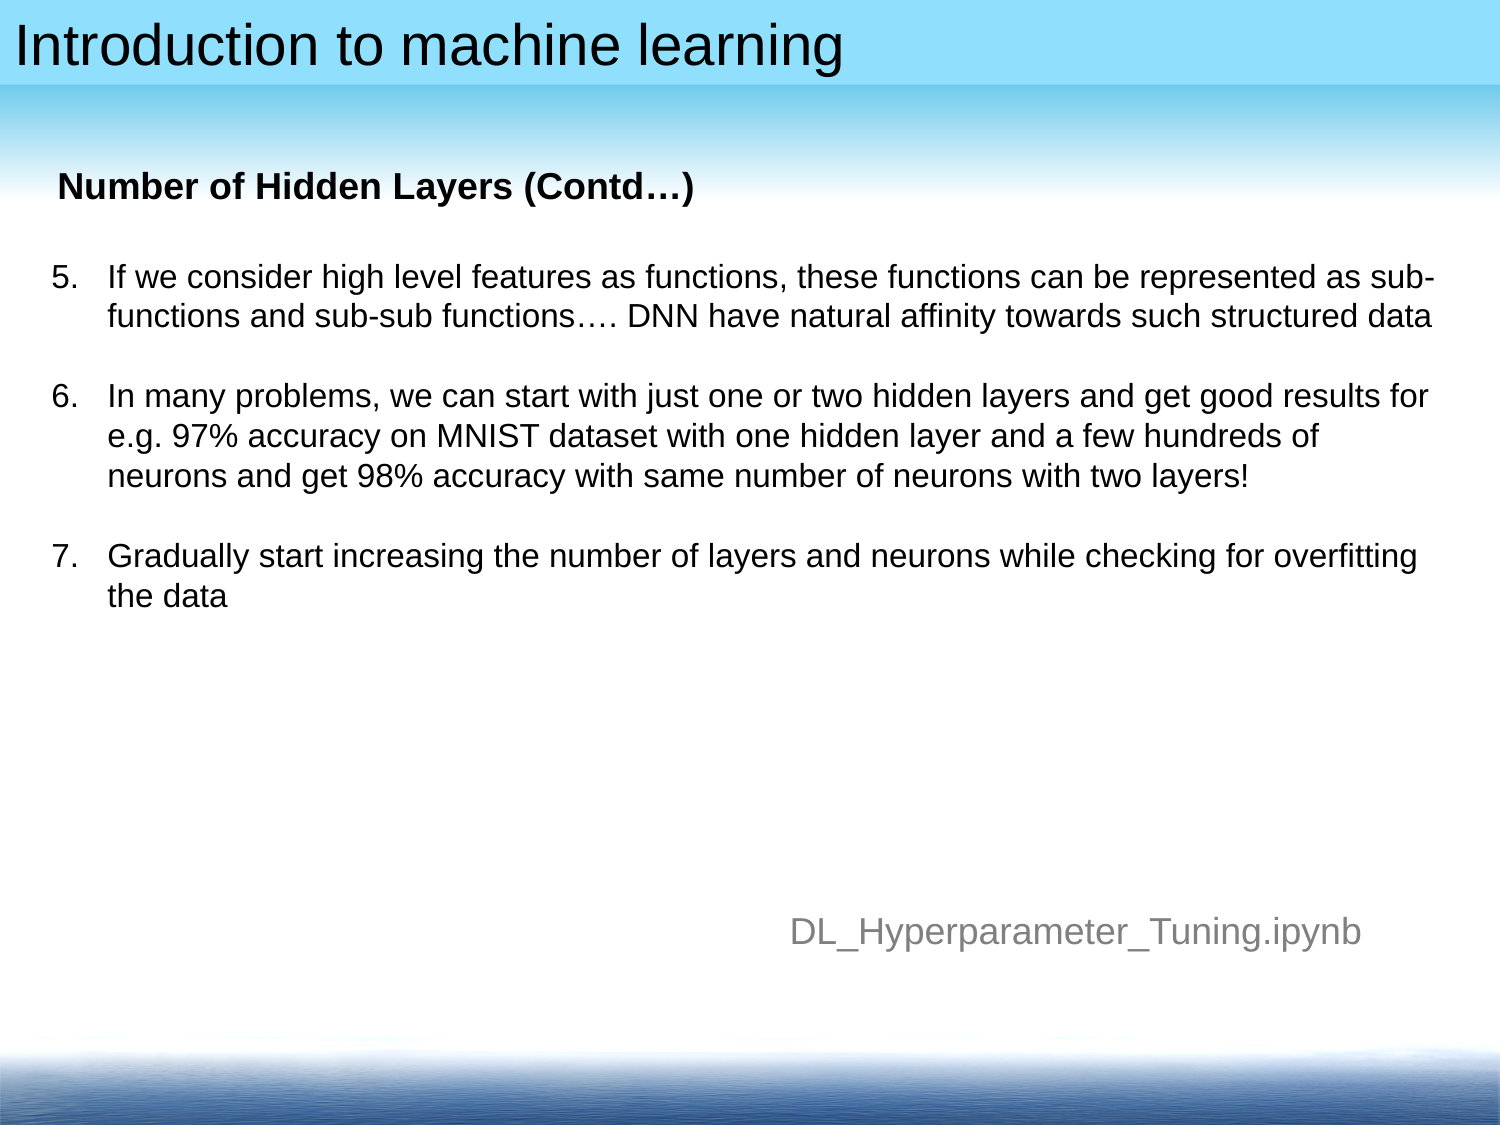

Number of Hidden Layers (Contd…)

If we consider high level features as functions, these functions can be represented as sub-functions and sub-sub functions…. DNN have natural affinity towards such structured data

In many problems, we can start with just one or two hidden layers and get good results for e.g. 97% accuracy on MNIST dataset with one hidden layer and a few hundreds of neurons and get 98% accuracy with same number of neurons with two layers!

Gradually start increasing the number of layers and neurons while checking for overfitting the data
DL_Hyperparameter_Tuning.ipynb